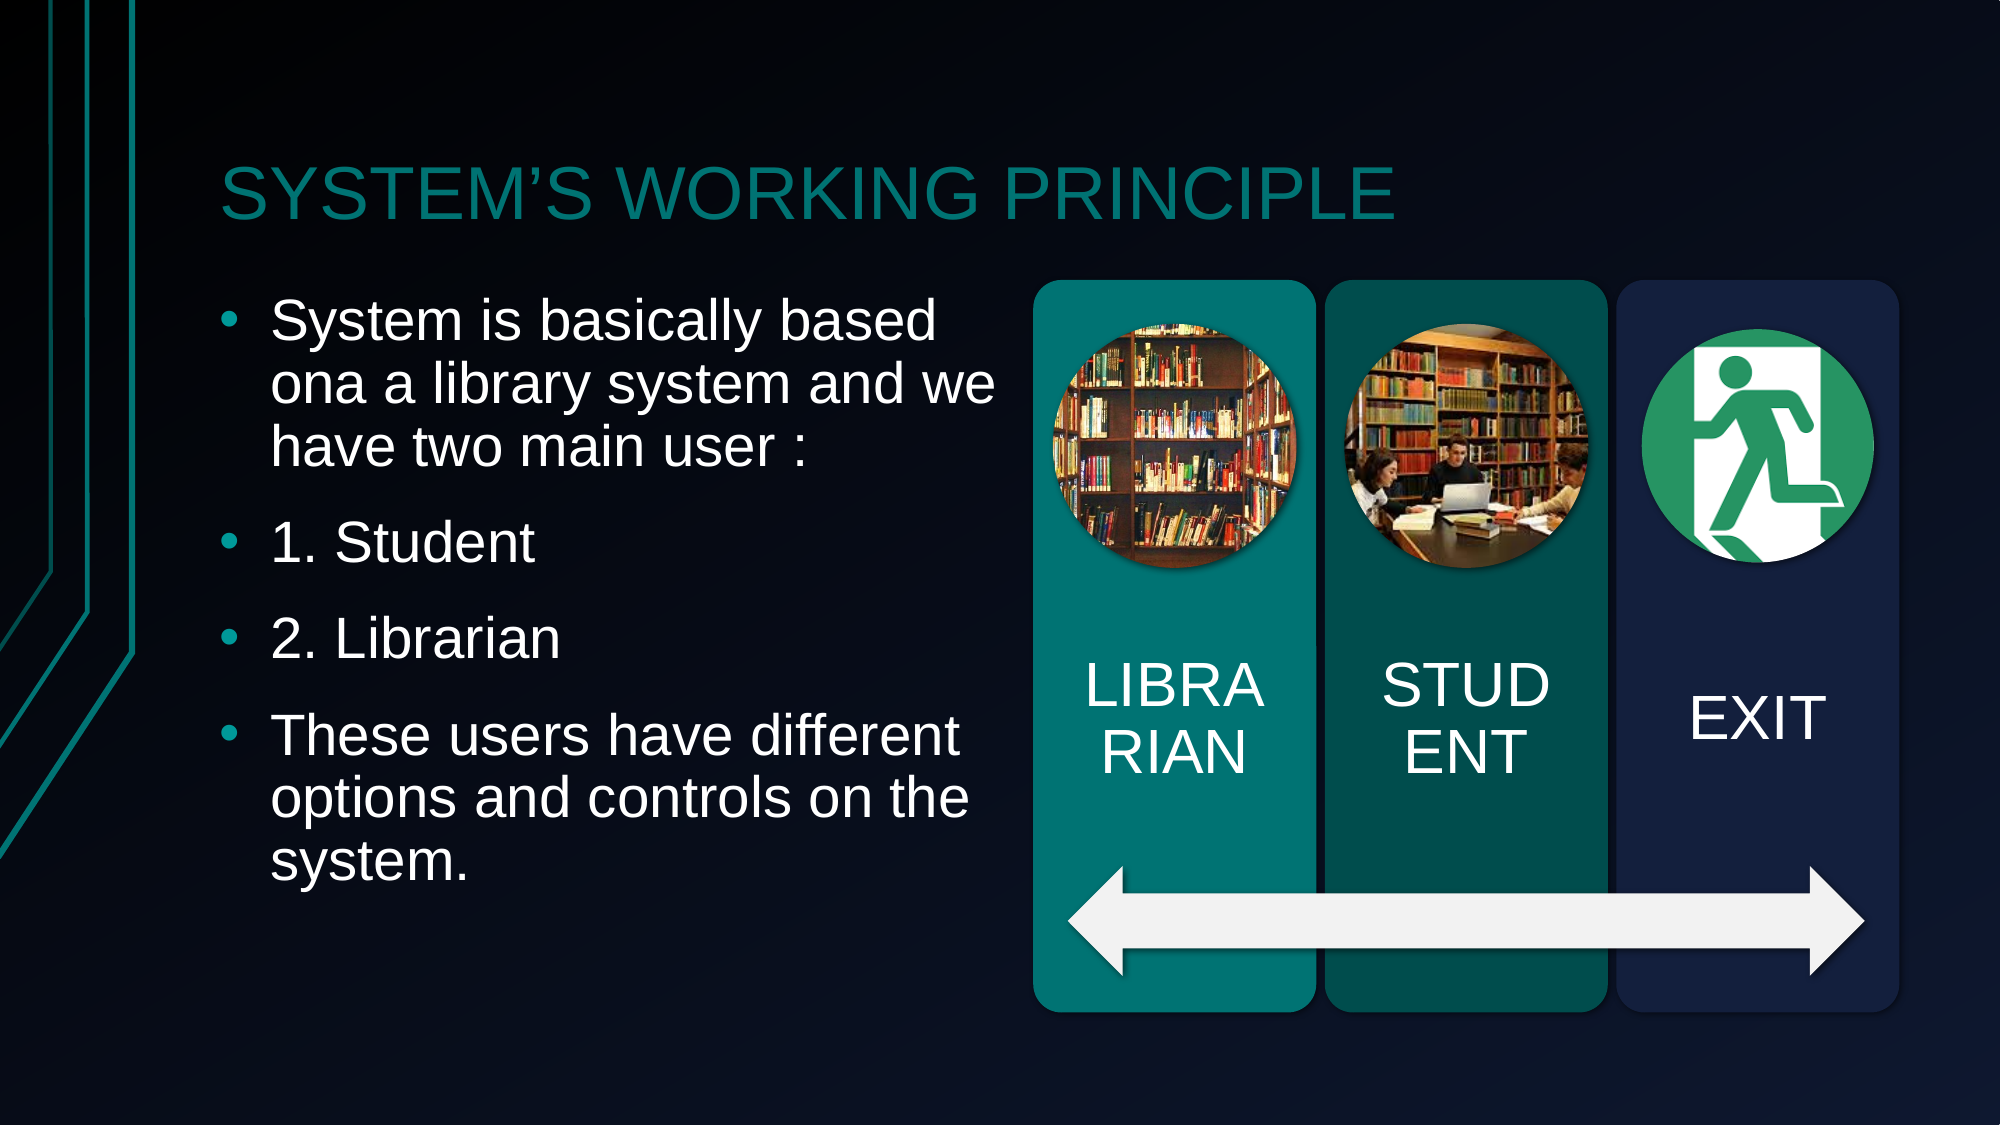

# SYSTEM’S WORKING PRINCIPLE
LIBRARIAN
STUDENT
EXIT
System is basically based ona a library system and we have two main user :
1. Student
2. Librarian
These users have different options and controls on the system.